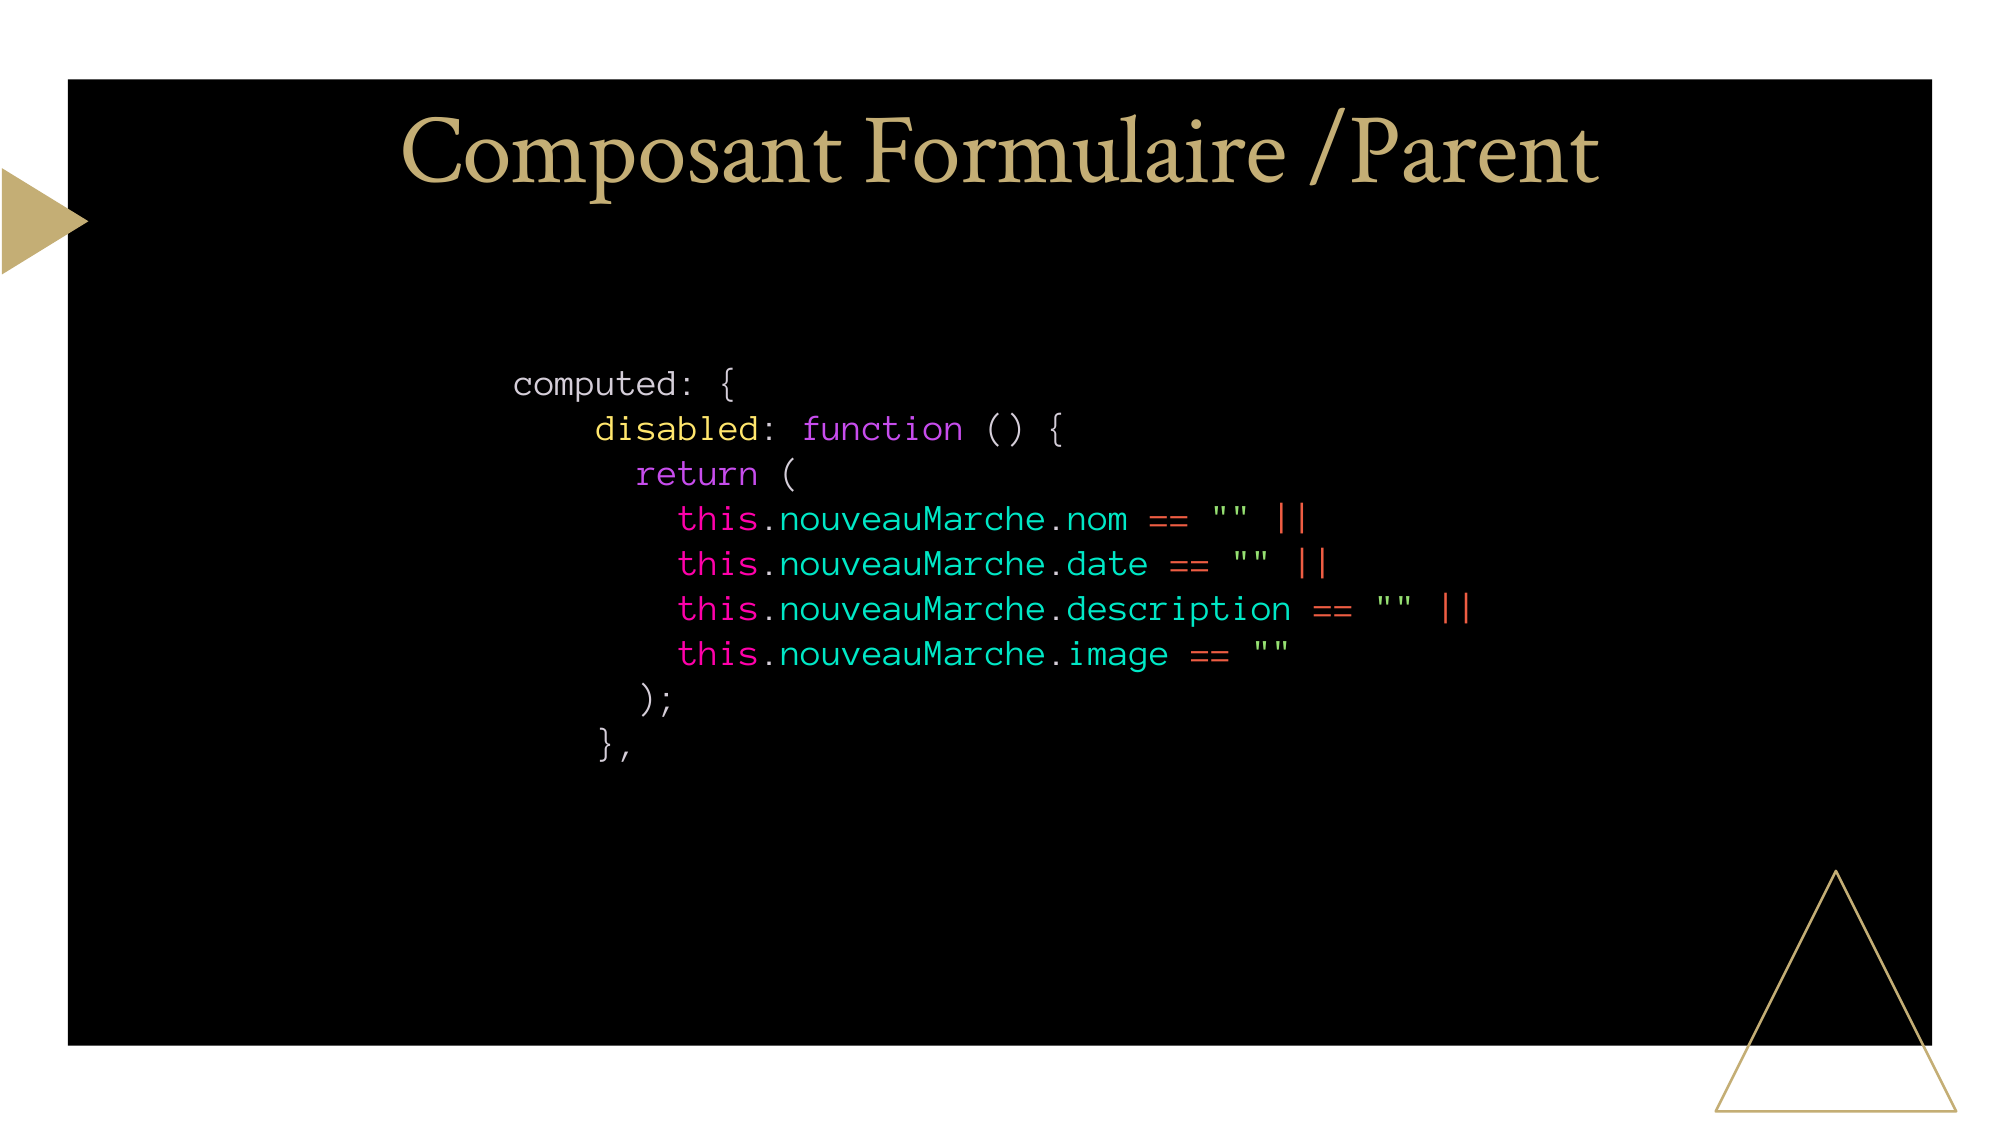

# Composant Formulaire /Parent
computed: {
    disabled: function () {
      return (
        this.nouveauMarche.nom == "" ||
        this.nouveauMarche.date == "" ||
        this.nouveauMarche.description == "" ||
        this.nouveauMarche.image == ""
      );
    },